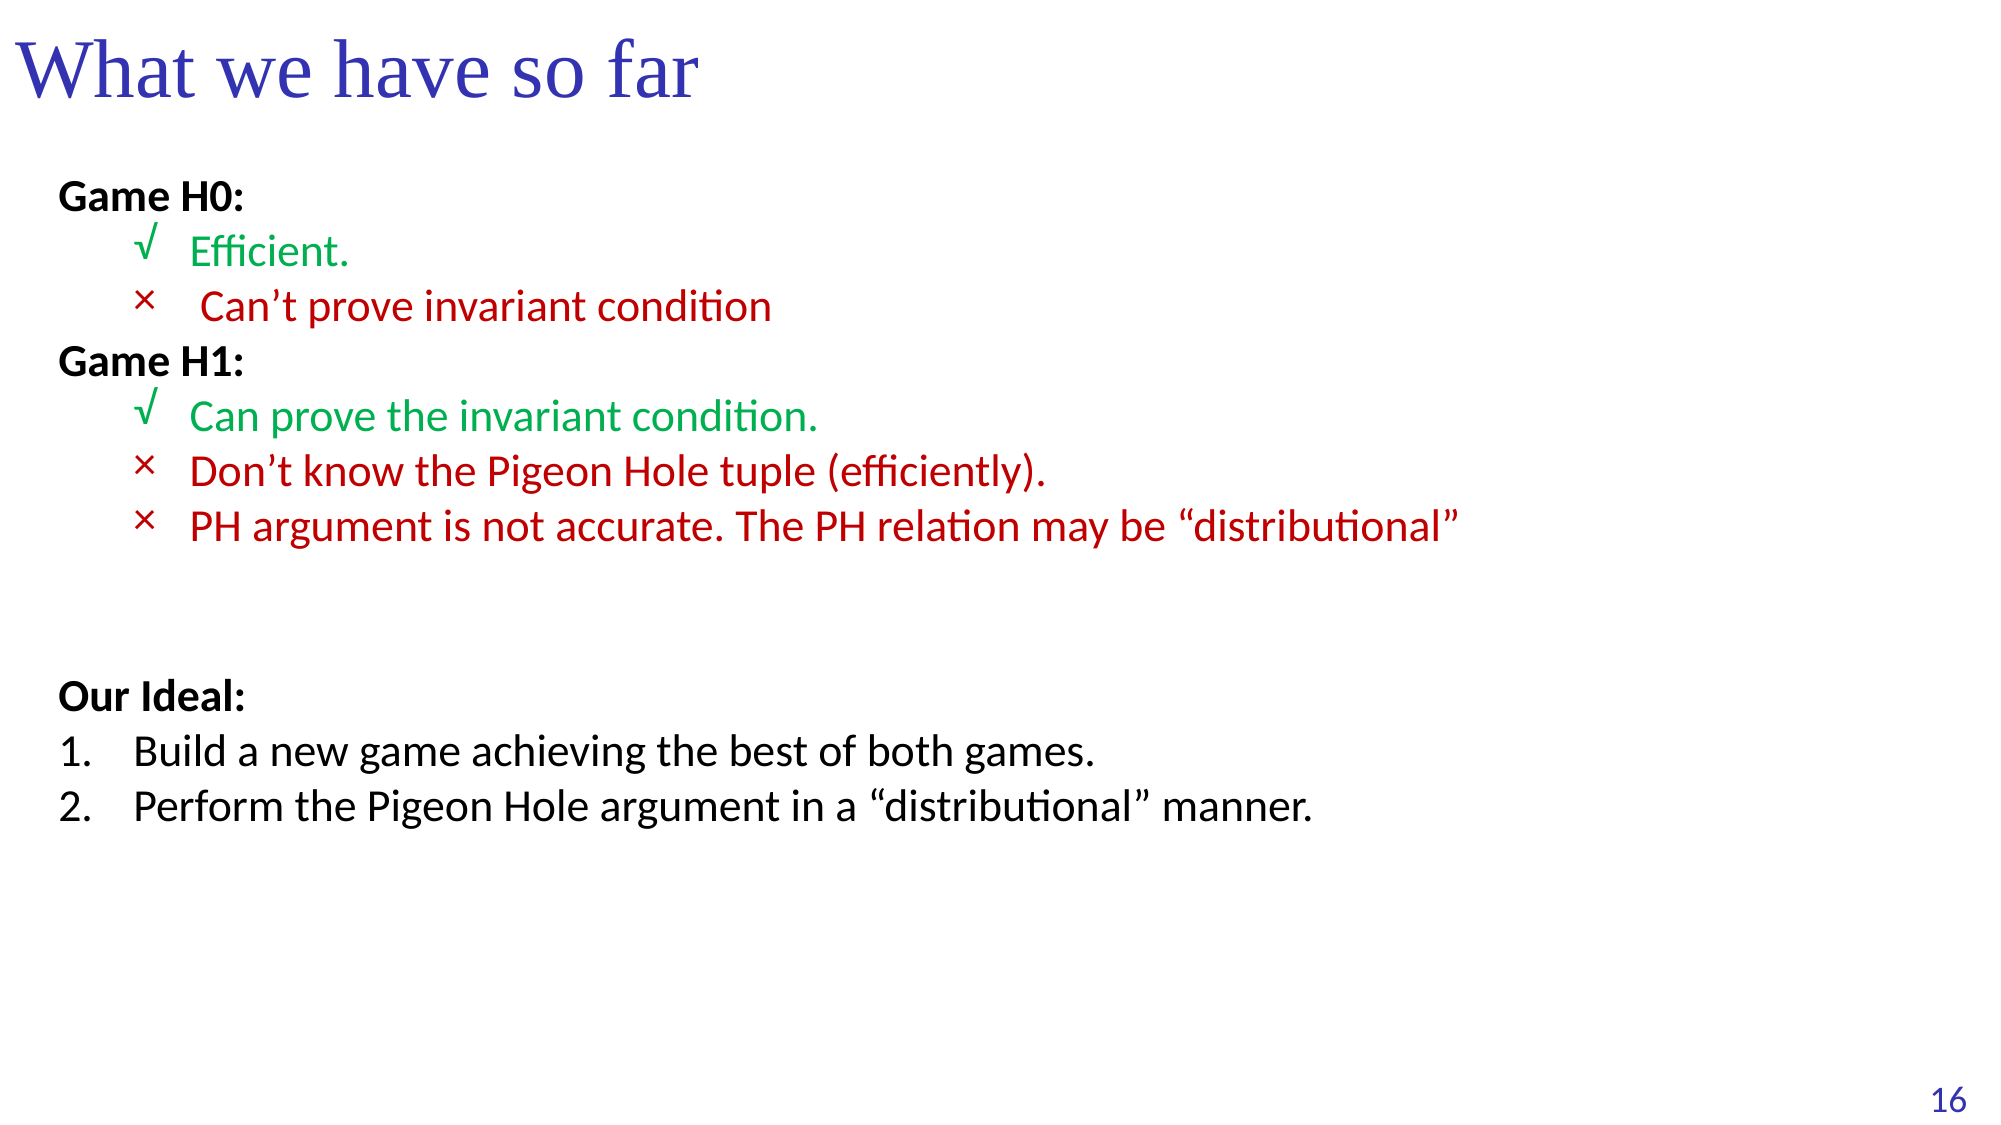

# What we have so far
Game H0:
Efficient.
 Can’t prove invariant condition
Game H1:
Can prove the invariant condition.
Don’t know the Pigeon Hole tuple (efficiently).
PH argument is not accurate. The PH relation may be “distributional”
Our Ideal:
Build a new game achieving the best of both games.
Perform the Pigeon Hole argument in a “distributional” manner.